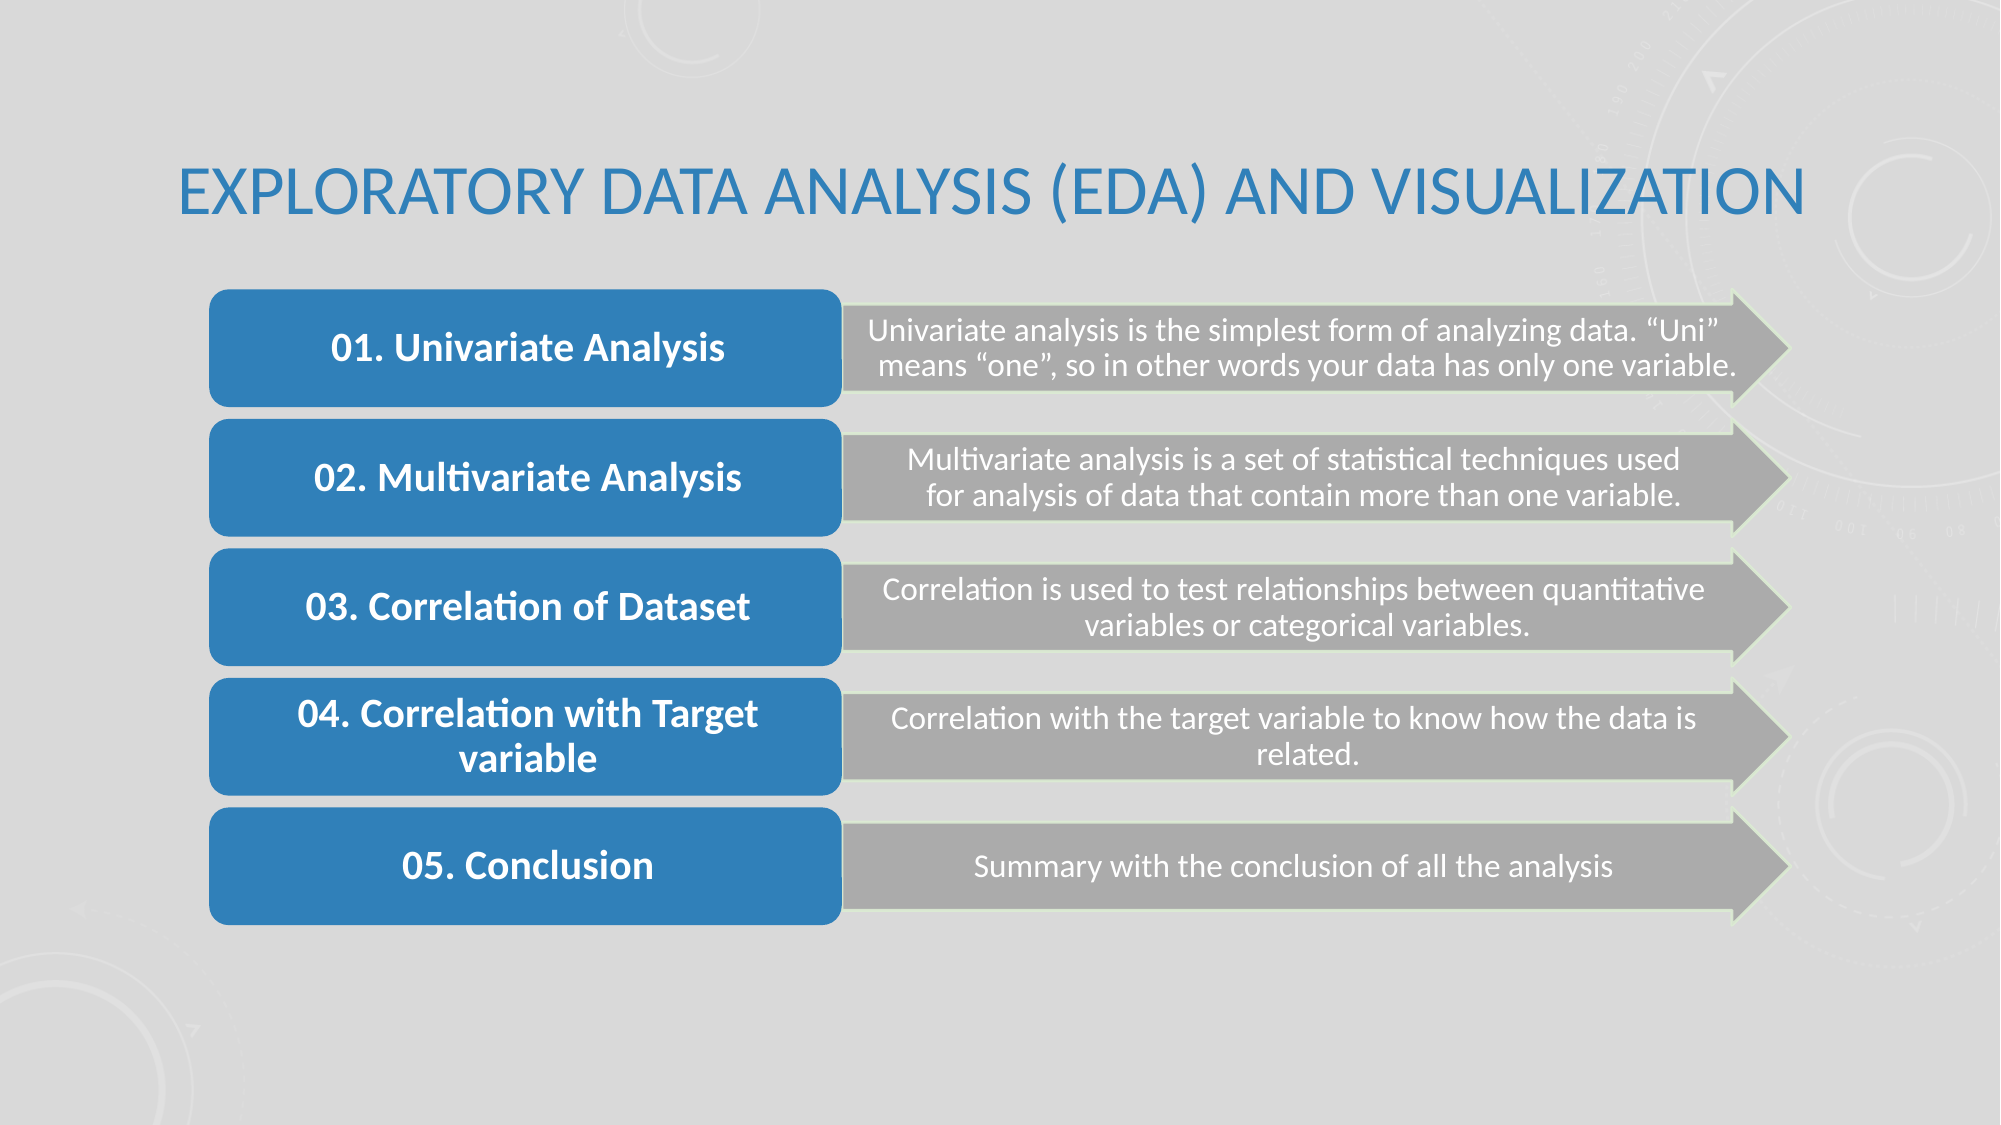

EXPLORATORY DATA ANALYSIS (EDA) AND VISUALIZATION
Univariate analysis is the simplest form of analyzing data. “Uni” means “one”, so in other words your data has only one variable.
01. Univariate Analysis
Multivariate analysis is a set of statistical techniques used for analysis of data that contain more than one variable.
02. Multivariate Analysis
Correlation is used to test relationships between quantitative variables or categorical variables.
03. Correlation of Dataset
Correlation with the target variable to know how the data is related.
04. Correlation with Target variable
Summary with the conclusion of all the analysis
05. Conclusion